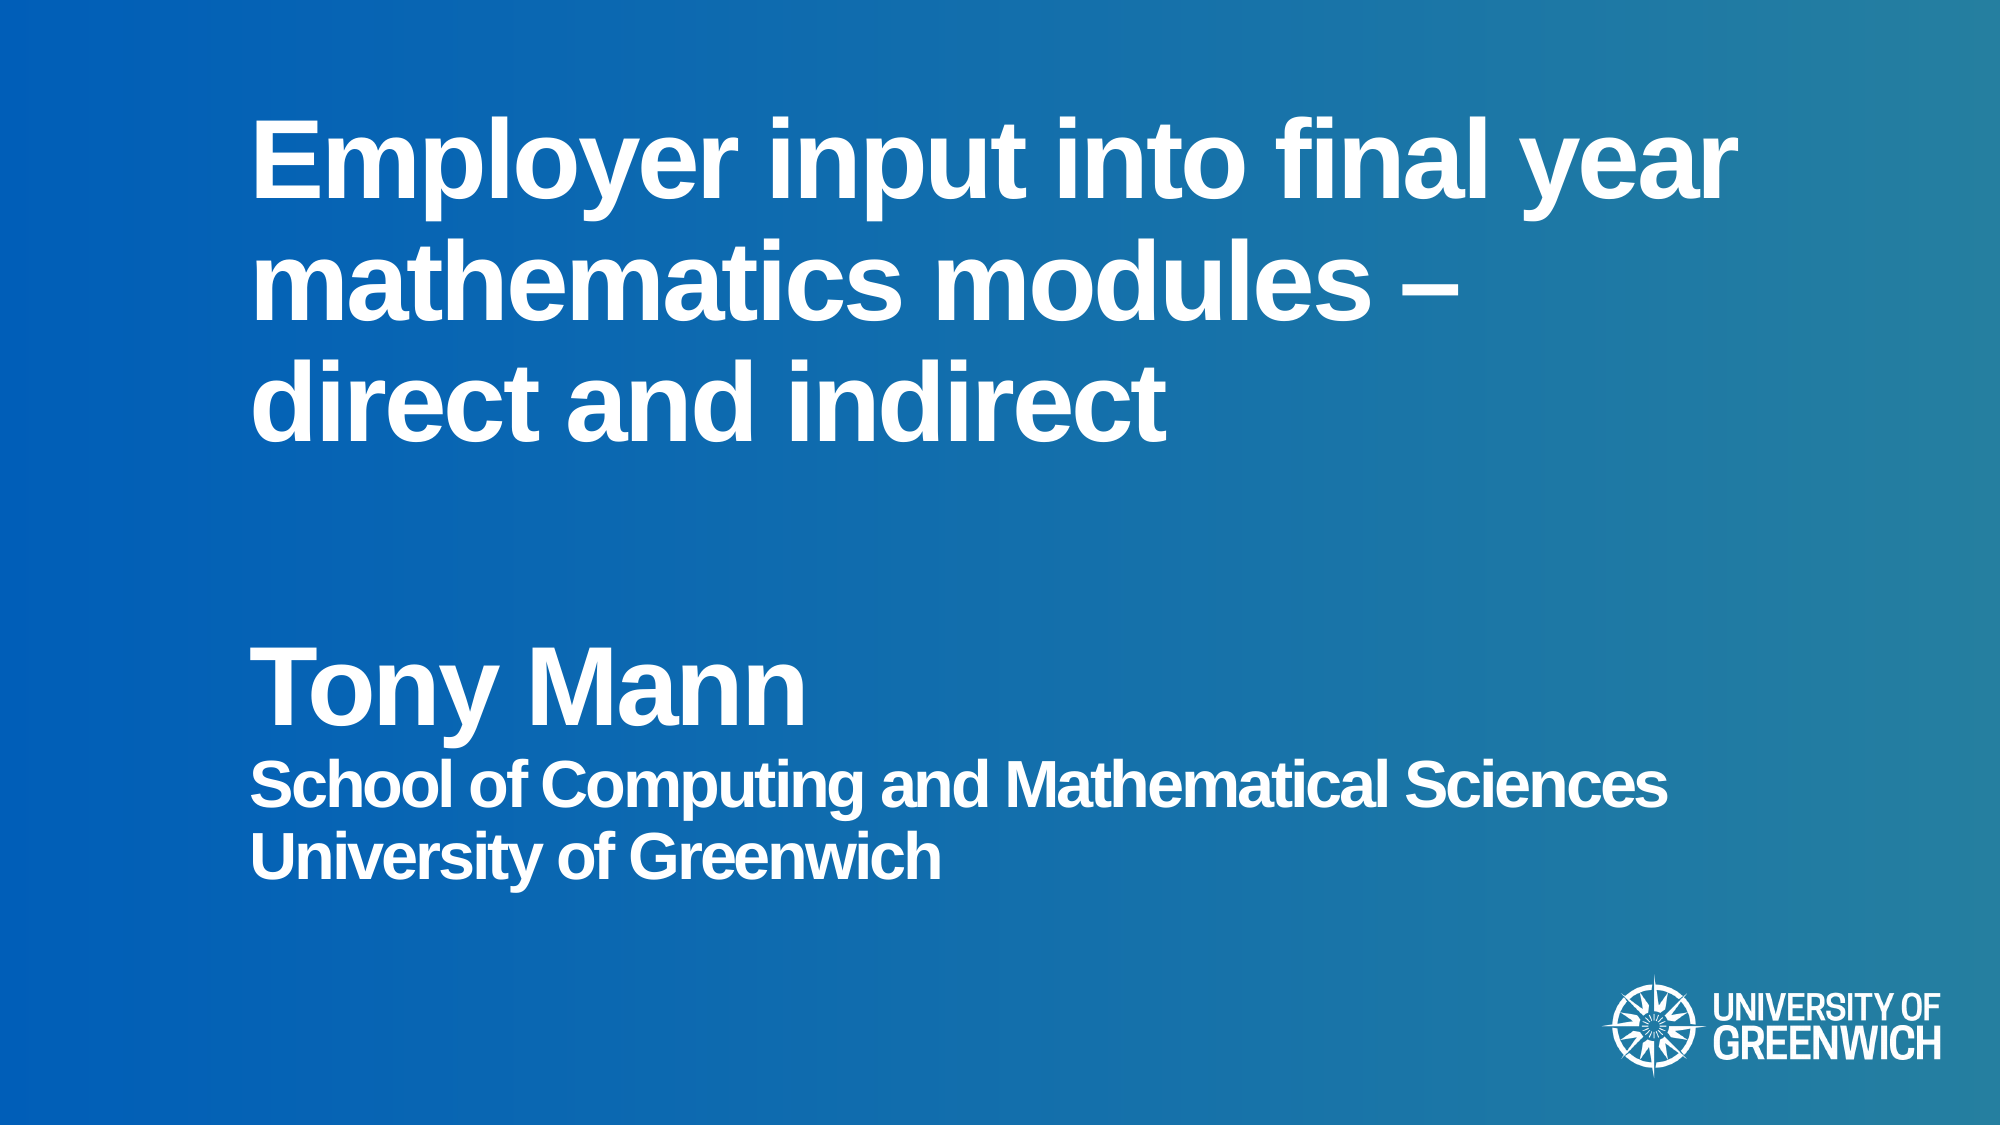

# Employer input into final year mathematics modules – direct and indirect Tony Mann School of Computing and Mathematical Sciences University of Greenwich